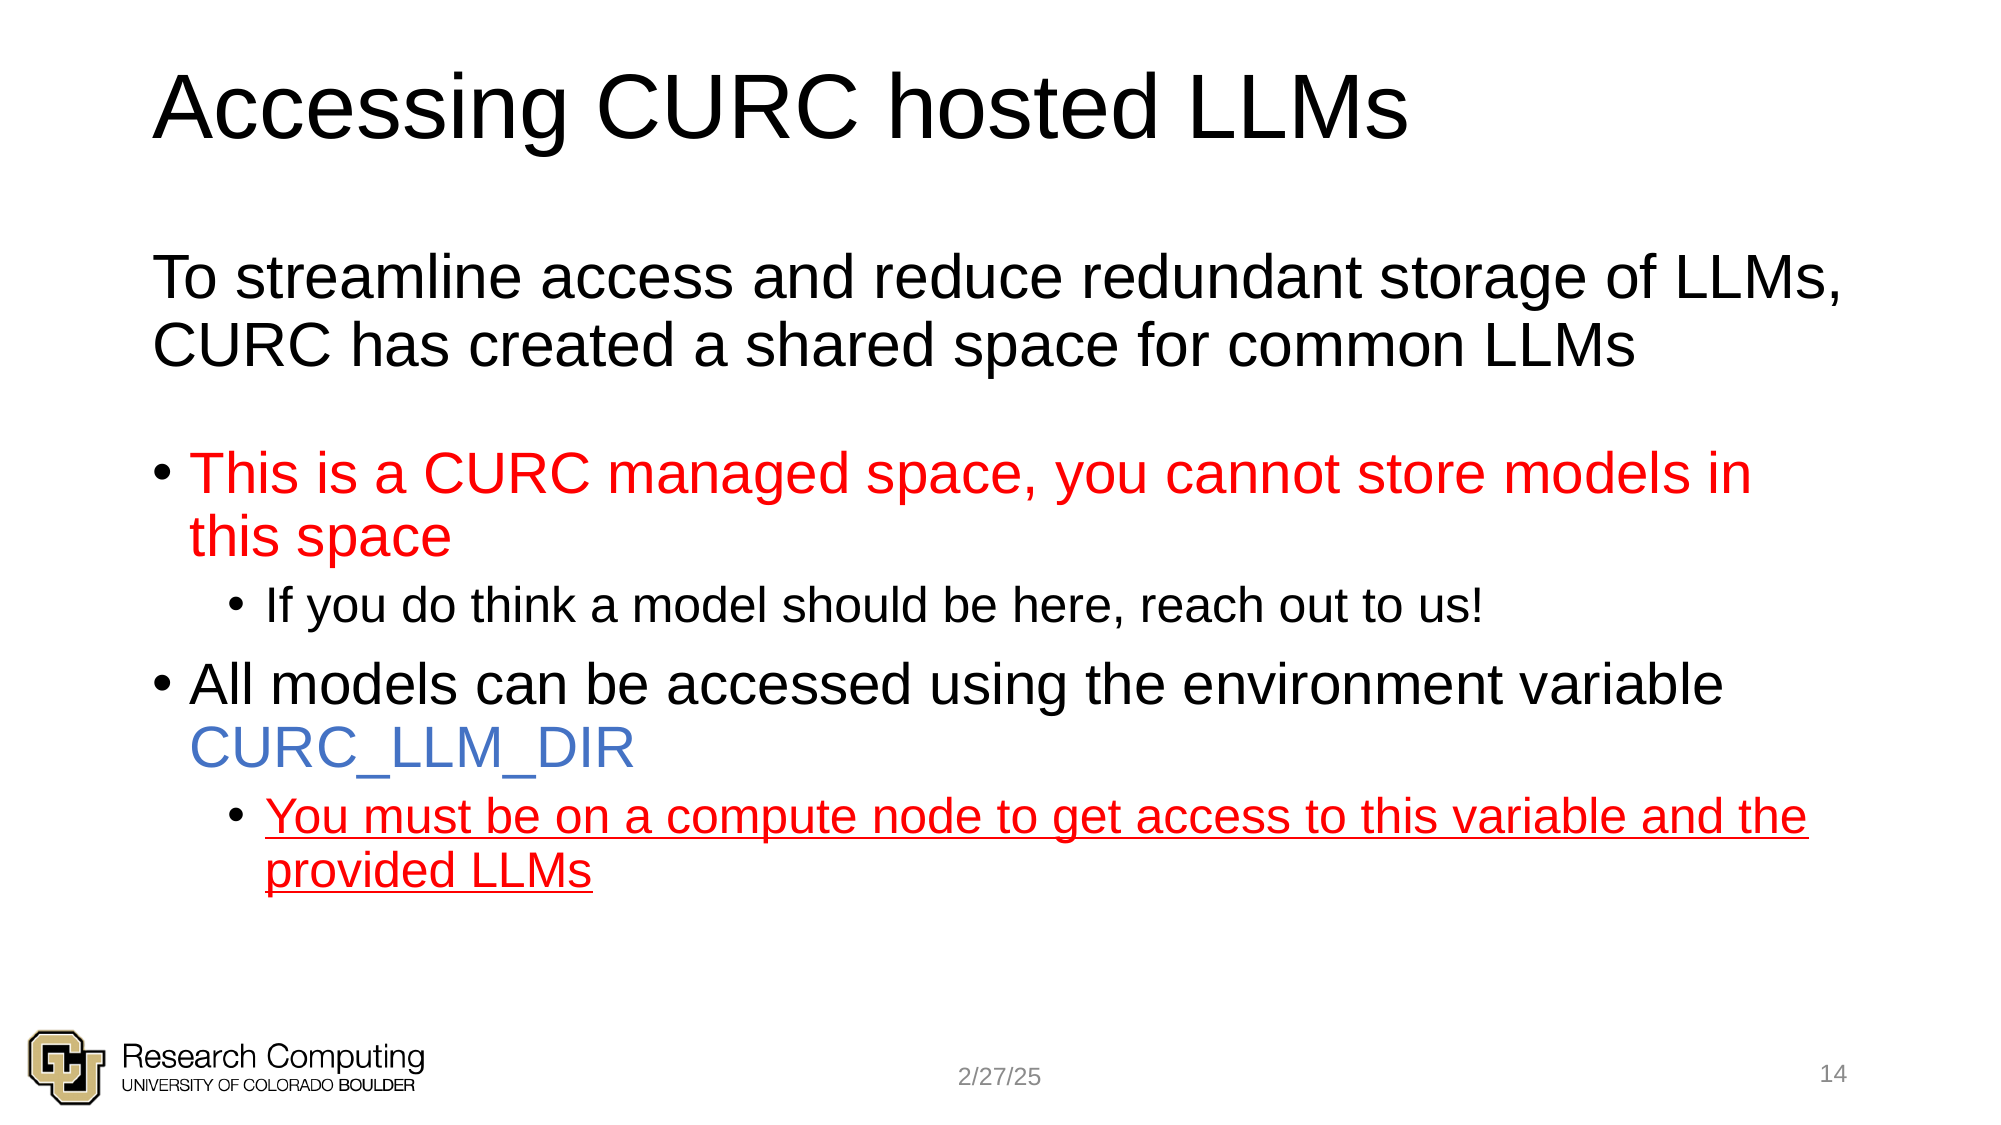

# Accessing CURC hosted LLMs
To streamline access and reduce redundant storage of LLMs, CURC has created a shared space for common LLMs

This is a CURC managed space, you cannot store models in this space
If you do think a model should be here, reach out to us!
All models can be accessed using the environment variable CURC_LLM_DIR
You must be on a compute node to get access to this variable and the provided LLMs
14
2/27/25